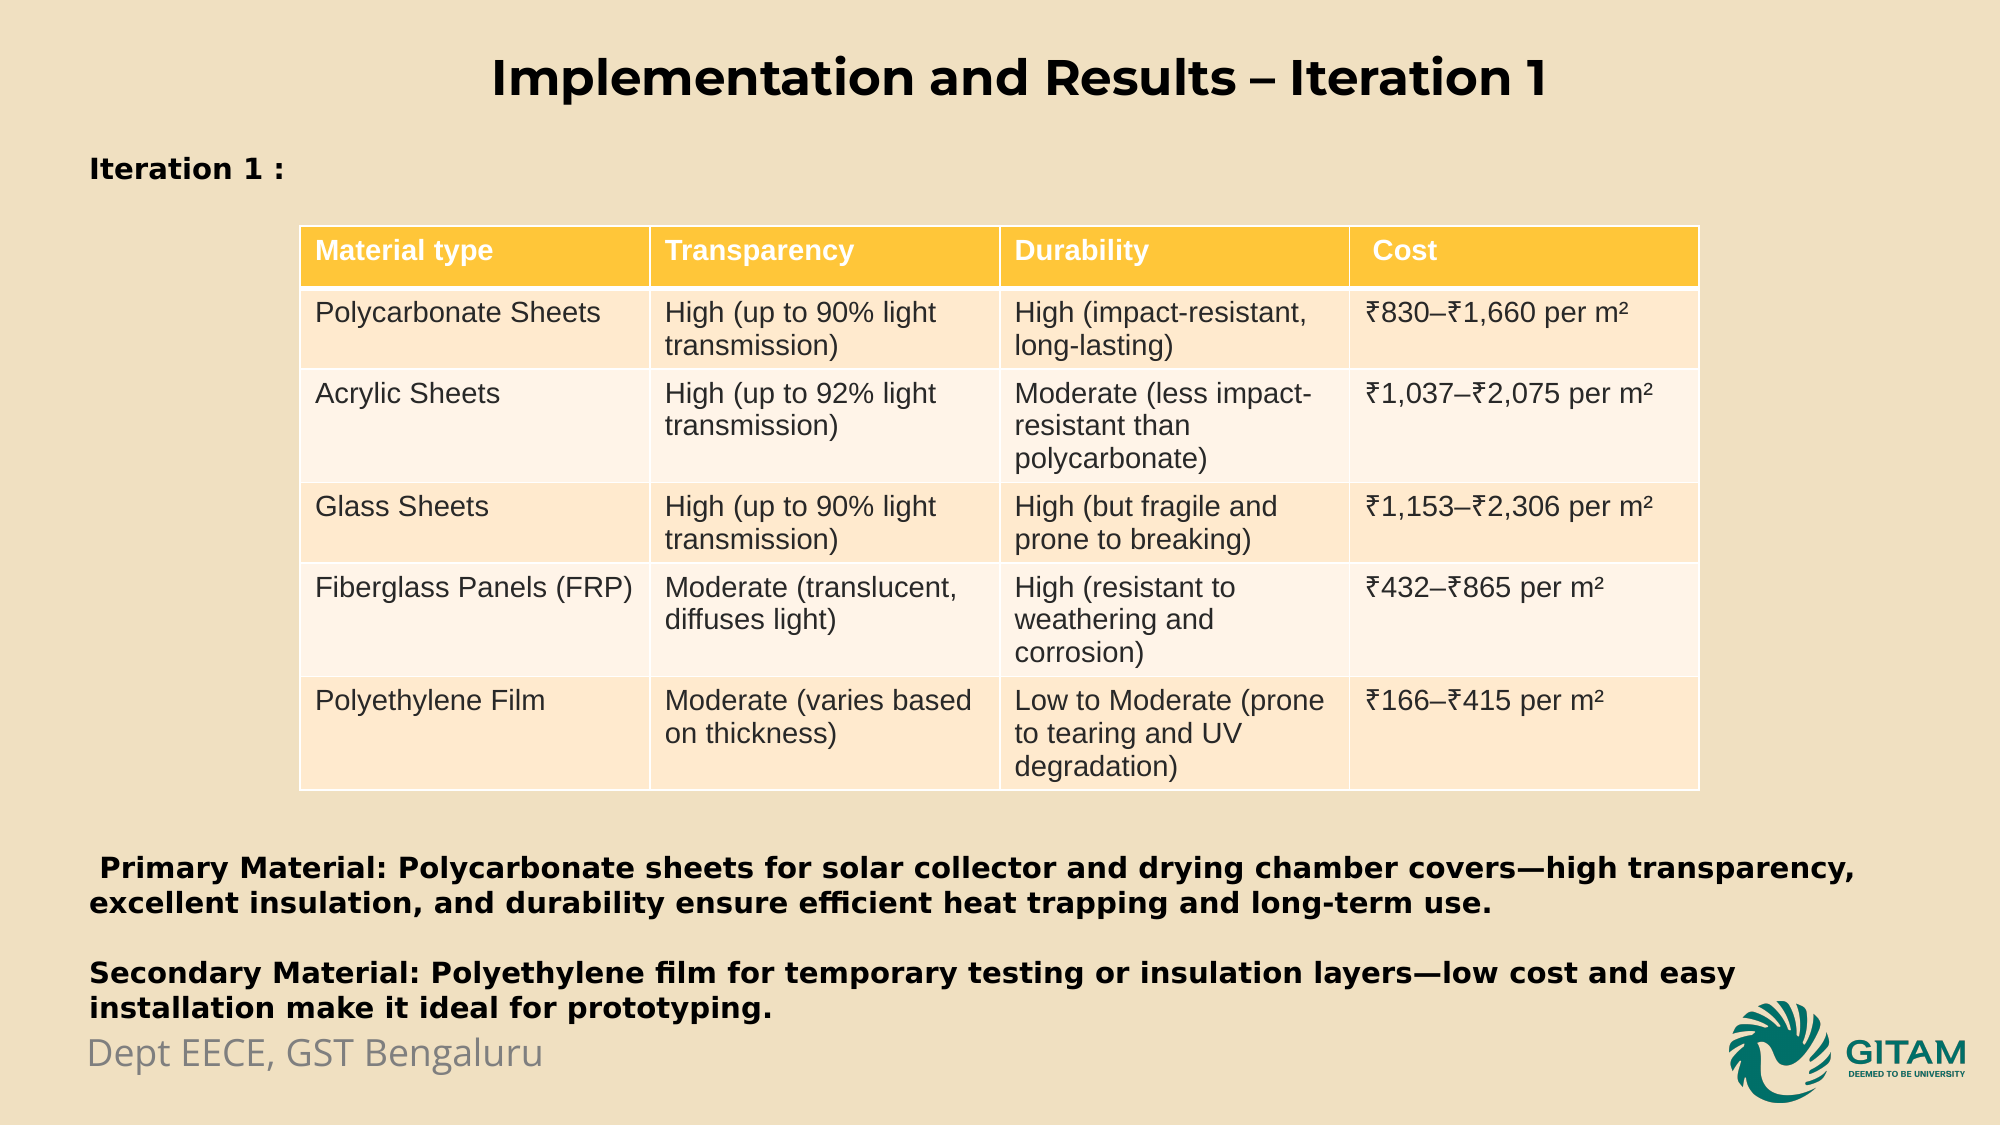

Implementation and Results – Iteration 1
Iteration 1 :

 Primary Material: Polycarbonate sheets for solar collector and drying chamber covers—high transparency, excellent insulation, and durability ensure efficient heat trapping and long-term use.

Secondary Material: Polyethylene film for temporary testing or insulation layers—low cost and easy installation make it ideal for prototyping.

| Material type | Transparency | Durability | Cost |
| --- | --- | --- | --- |
| Polycarbonate Sheets | High (up to 90% light transmission) | High (impact-resistant, long-lasting) | ₹830–₹1,660 per m² |
| Acrylic Sheets | High (up to 92% light transmission) | Moderate (less impact-resistant than polycarbonate) | ₹1,037–₹2,075 per m² |
| Glass Sheets | High (up to 90% light transmission) | High (but fragile and prone to breaking) | ₹1,153–₹2,306 per m² |
| Fiberglass Panels (FRP) | Moderate (translucent, diffuses light) | High (resistant to weathering and corrosion) | ₹432–₹865 per m² |
| Polyethylene Film | Moderate (varies based on thickness) | Low to Moderate (prone to tearing and UV degradation) | ₹166–₹415 per m² |
7